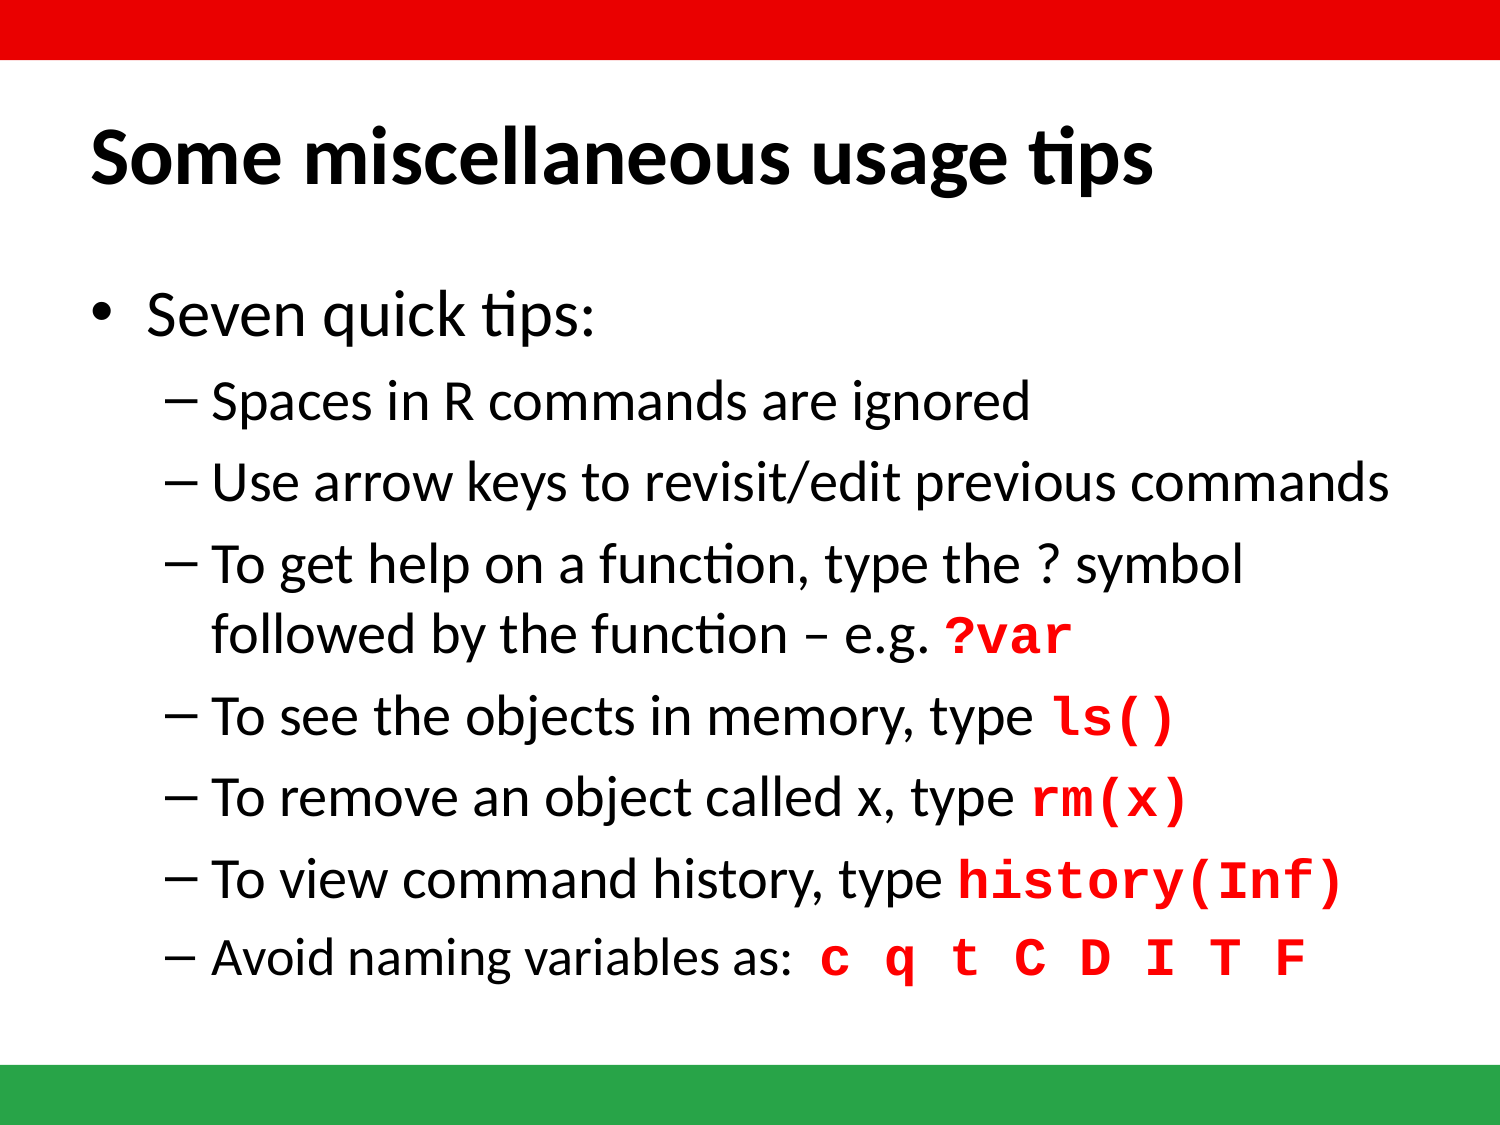

# Some miscellaneous usage tips
Seven quick tips:
Spaces in R commands are ignored
Use arrow keys to revisit/edit previous commands
To get help on a function, type the ? symbol followed by the function – e.g. ?var
To see the objects in memory, type ls()
To remove an object called x, type rm(x)
To view command history, type history(Inf)
Avoid naming variables as:  c q t C D I T F